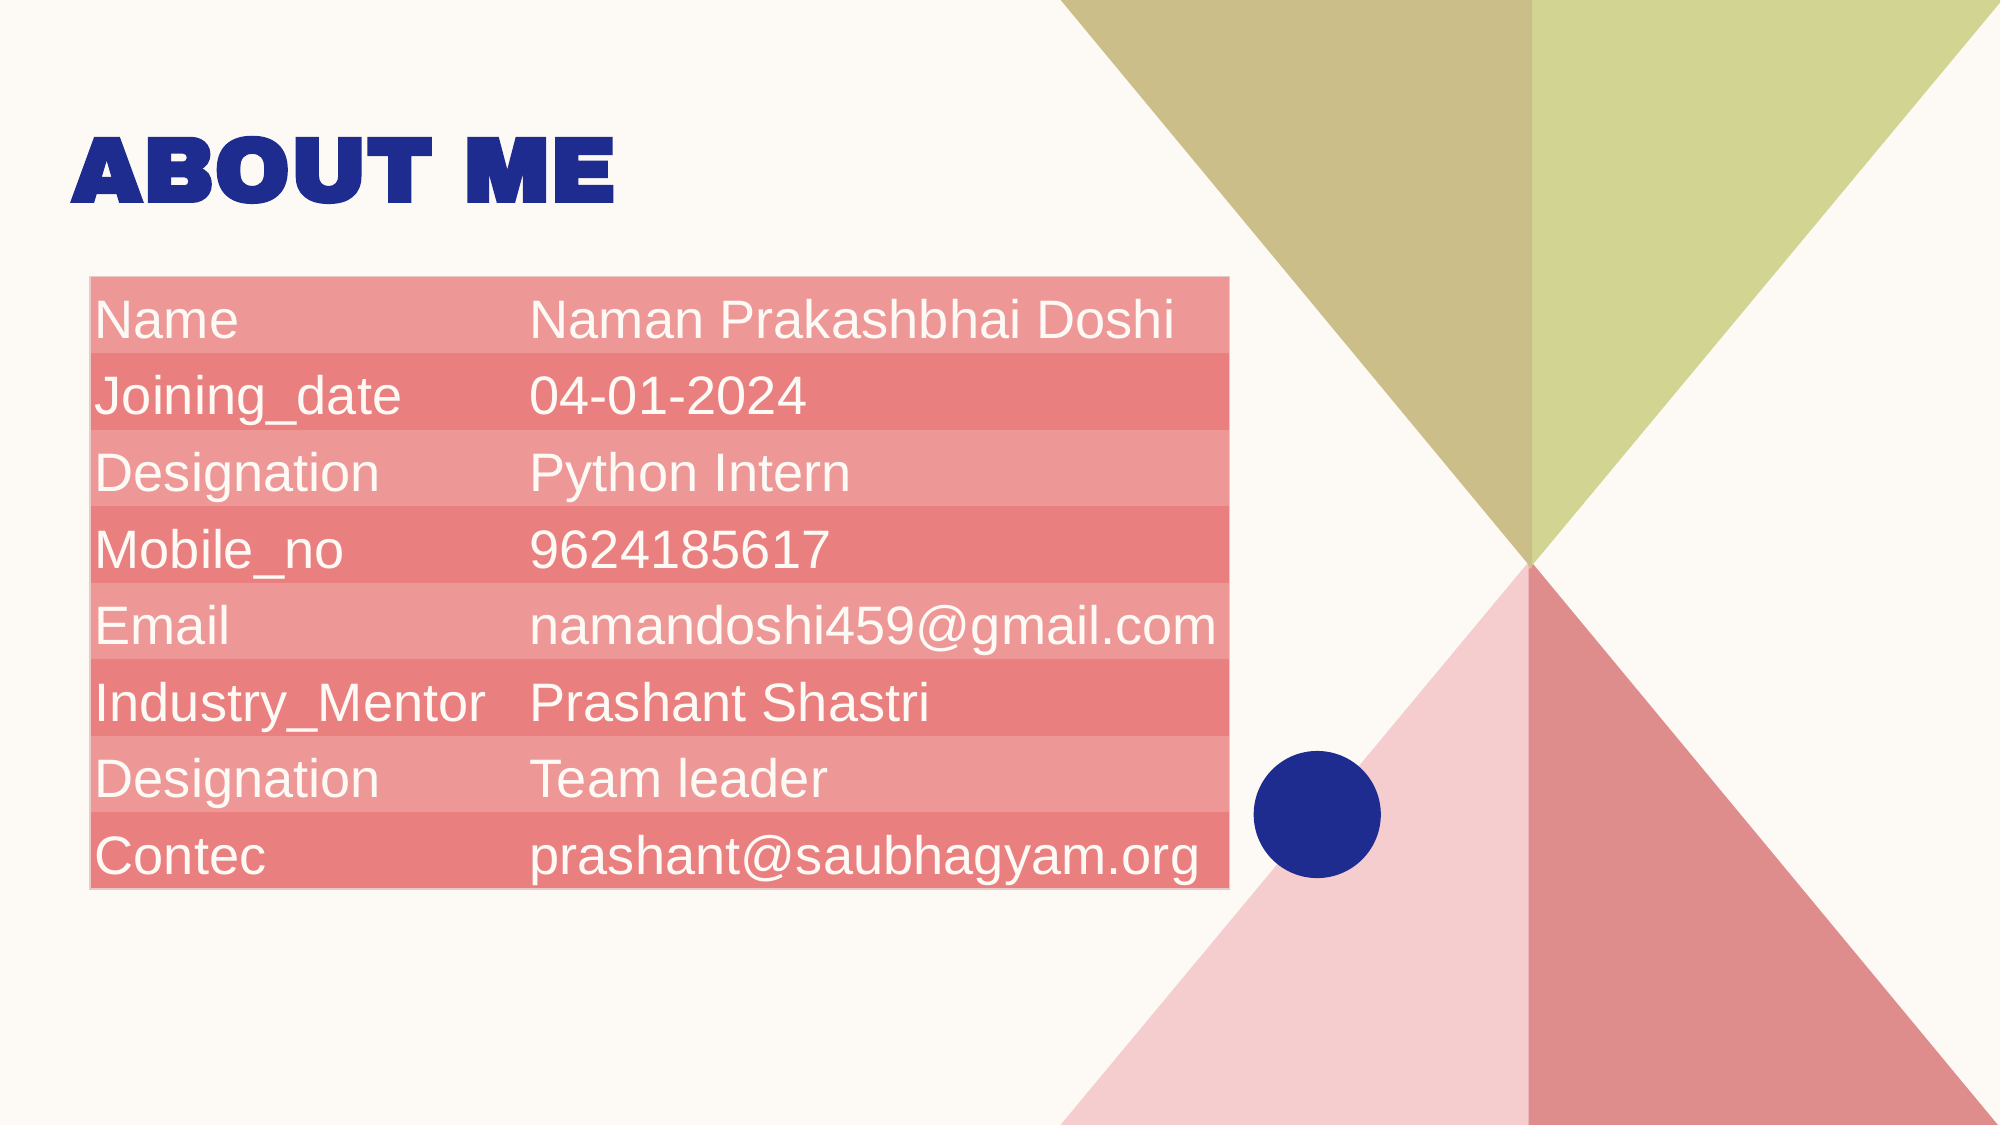

# ABOUT ME
| Name | Naman Prakashbhai Doshi |
| --- | --- |
| Joining\_date | 04-01-2024 |
| Designation | Python Intern |
| Mobile\_no | 9624185617 |
| Email | namandoshi459@gmail.com |
| Industry\_Mentor | Prashant Shastri |
| Designation | Team leader |
| Contec | prashant@saubhagyam.org |